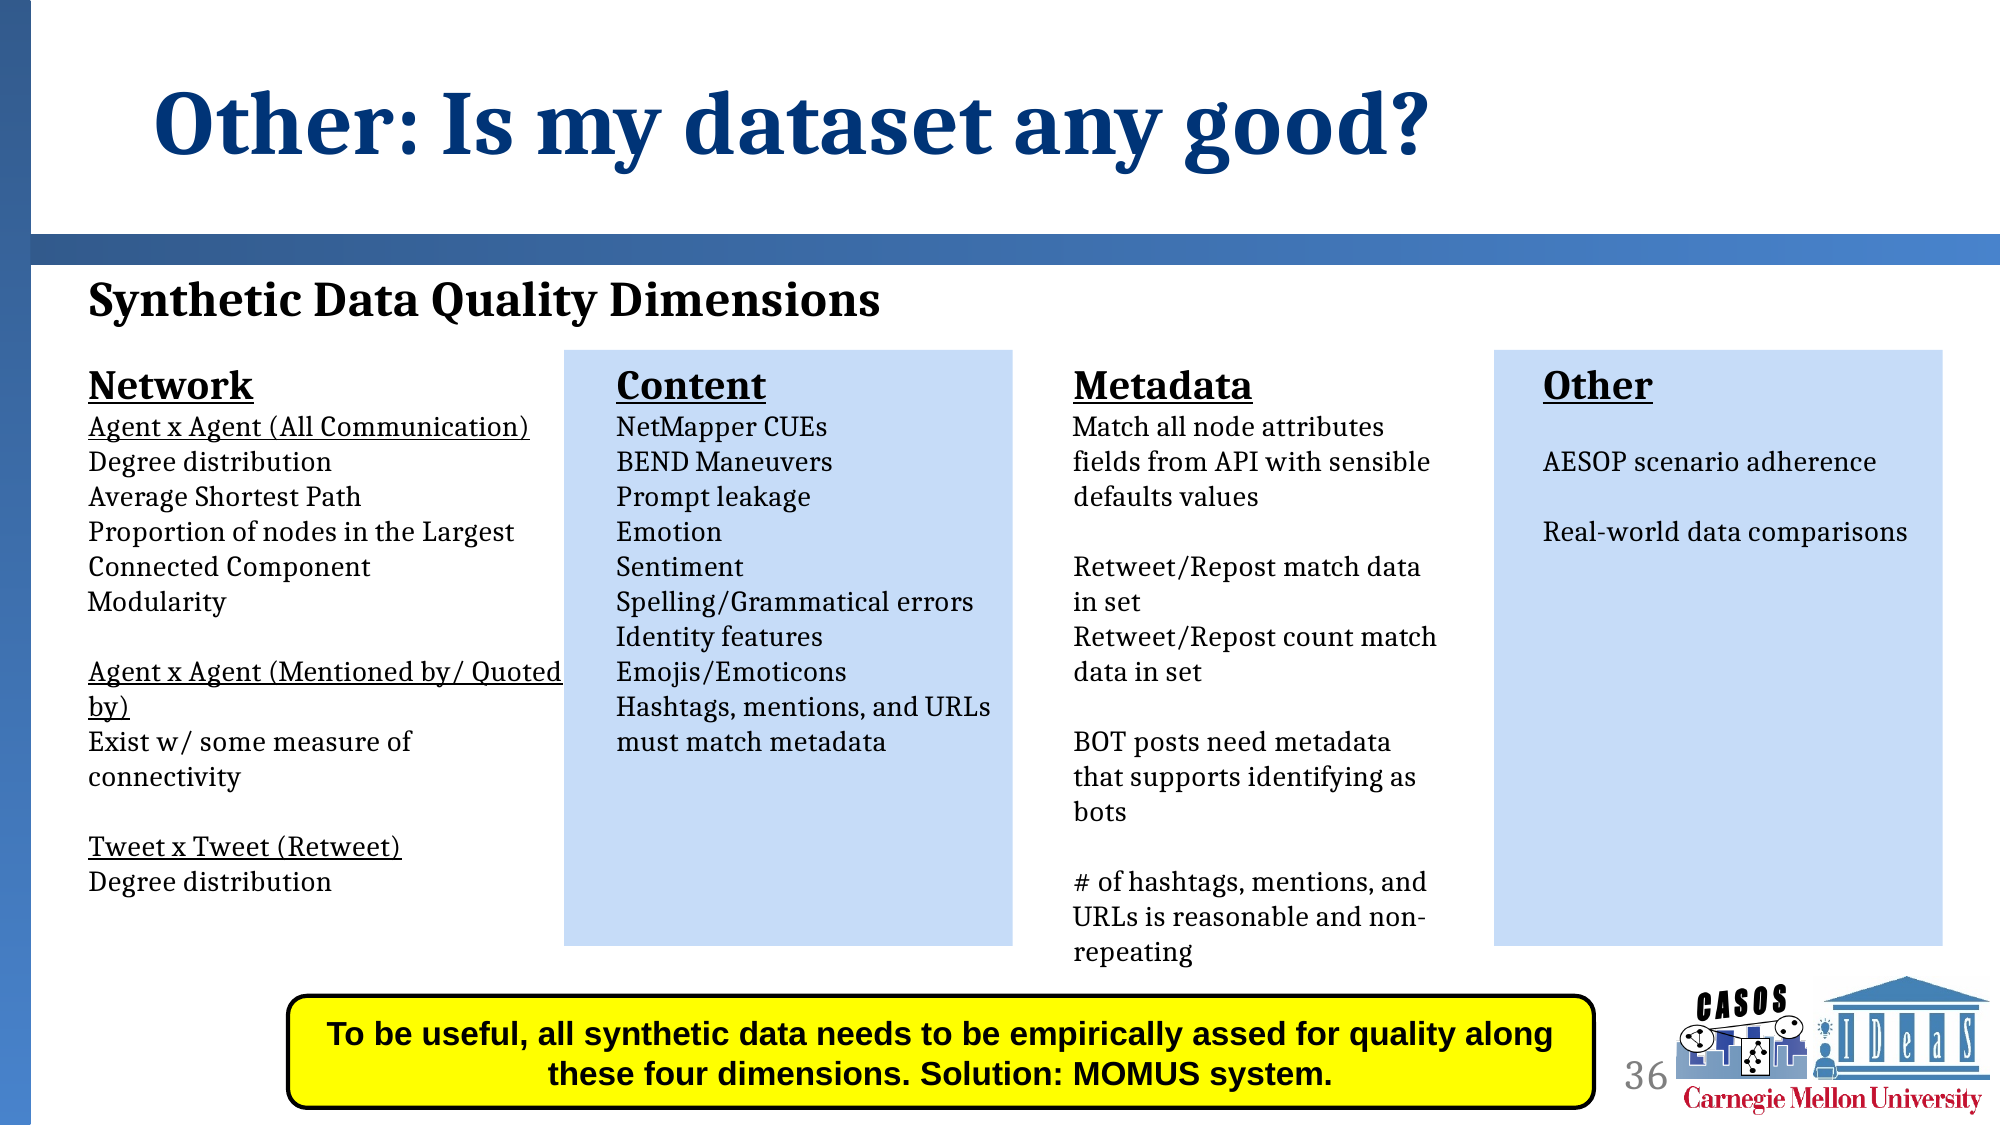

# Other: Is my dataset any good?
Synthetic Data Quality Dimensions

Content
NetMapper CUEs
BEND Maneuvers
Prompt leakage
Emotion
Sentiment
Spelling/Grammatical errors
Identity features
Emojis/Emoticons
Hashtags, mentions, and URLs must match metadata

Metadata
Match all node attributes fields from API with sensible defaults values

Retweet/Repost match data in set
Retweet/Repost count match data in set

BOT posts need metadata that supports identifying as bots

# of hashtags, mentions, and URLs is reasonable and non-repeating

Other

AESOP scenario adherence

Real-world data comparisons
Network
Agent x Agent (All Communication)
Degree distribution
Average Shortest Path
Proportion of nodes in the Largest Connected Component
Modularity

Agent x Agent (Mentioned by/ Quoted by)
Exist w/ some measure of connectivity

Tweet x Tweet (Retweet)
Degree distribution

To be useful, all synthetic data needs to be empirically assed for quality along these four dimensions. Solution: MOMUS system.
36